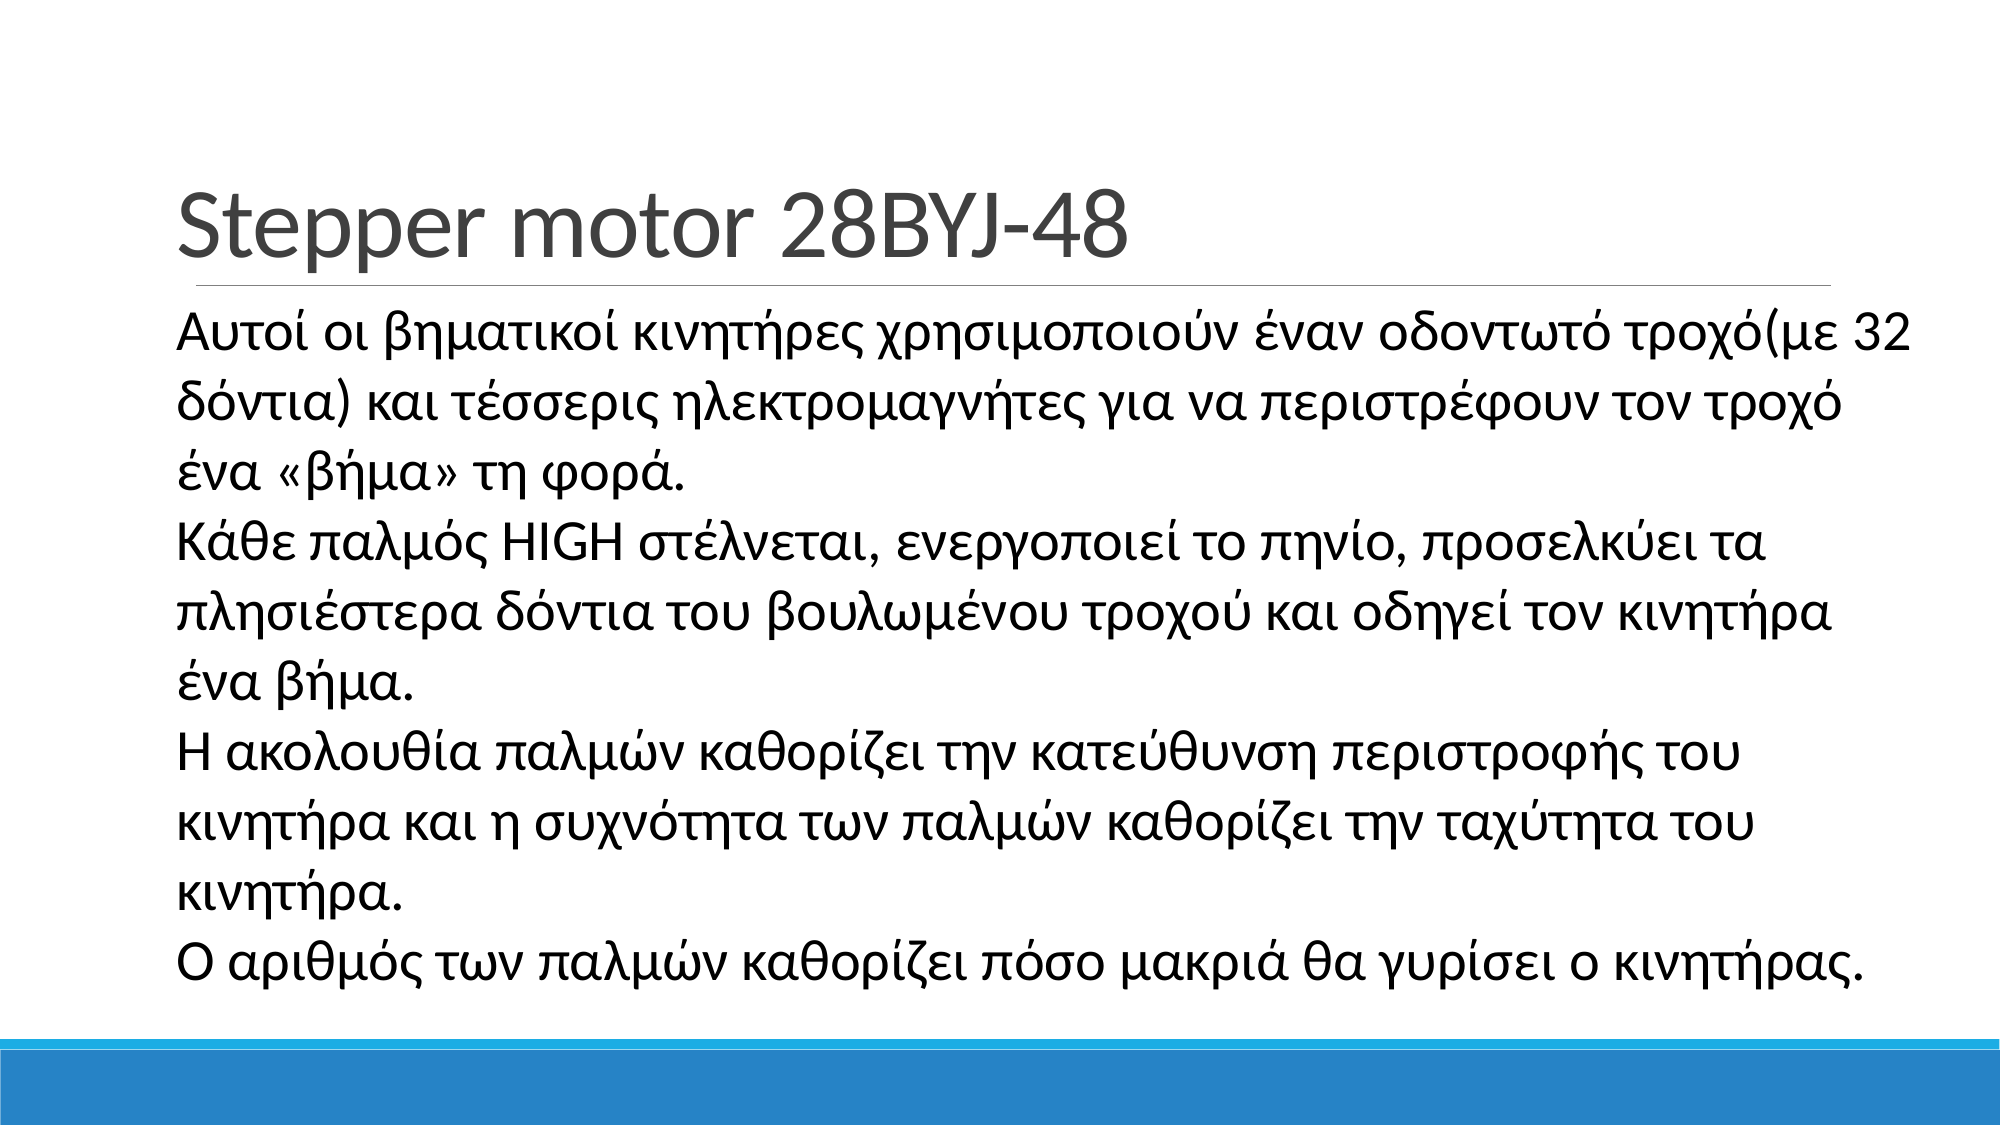

# Stepper motor 28BYJ-48
Αυτοί οι βηματικοί κινητήρες χρησιμοποιούν έναν οδοντωτό τροχό(με 32 δόντια) και τέσσερις ηλεκτρομαγνήτες για να περιστρέφουν τον τροχό ένα «βήμα» τη φορά.
Κάθε παλμός HIGH στέλνεται, ενεργοποιεί το πηνίο, προσελκύει τα πλησιέστερα δόντια του βουλωμένου τροχού και οδηγεί τον κινητήρα ένα βήμα.
Η ακολουθία παλμών καθορίζει την κατεύθυνση περιστροφής του κινητήρα και η συχνότητα των παλμών καθορίζει την ταχύτητα του κινητήρα.
Ο αριθμός των παλμών καθορίζει πόσο μακριά θα γυρίσει ο κινητήρας.